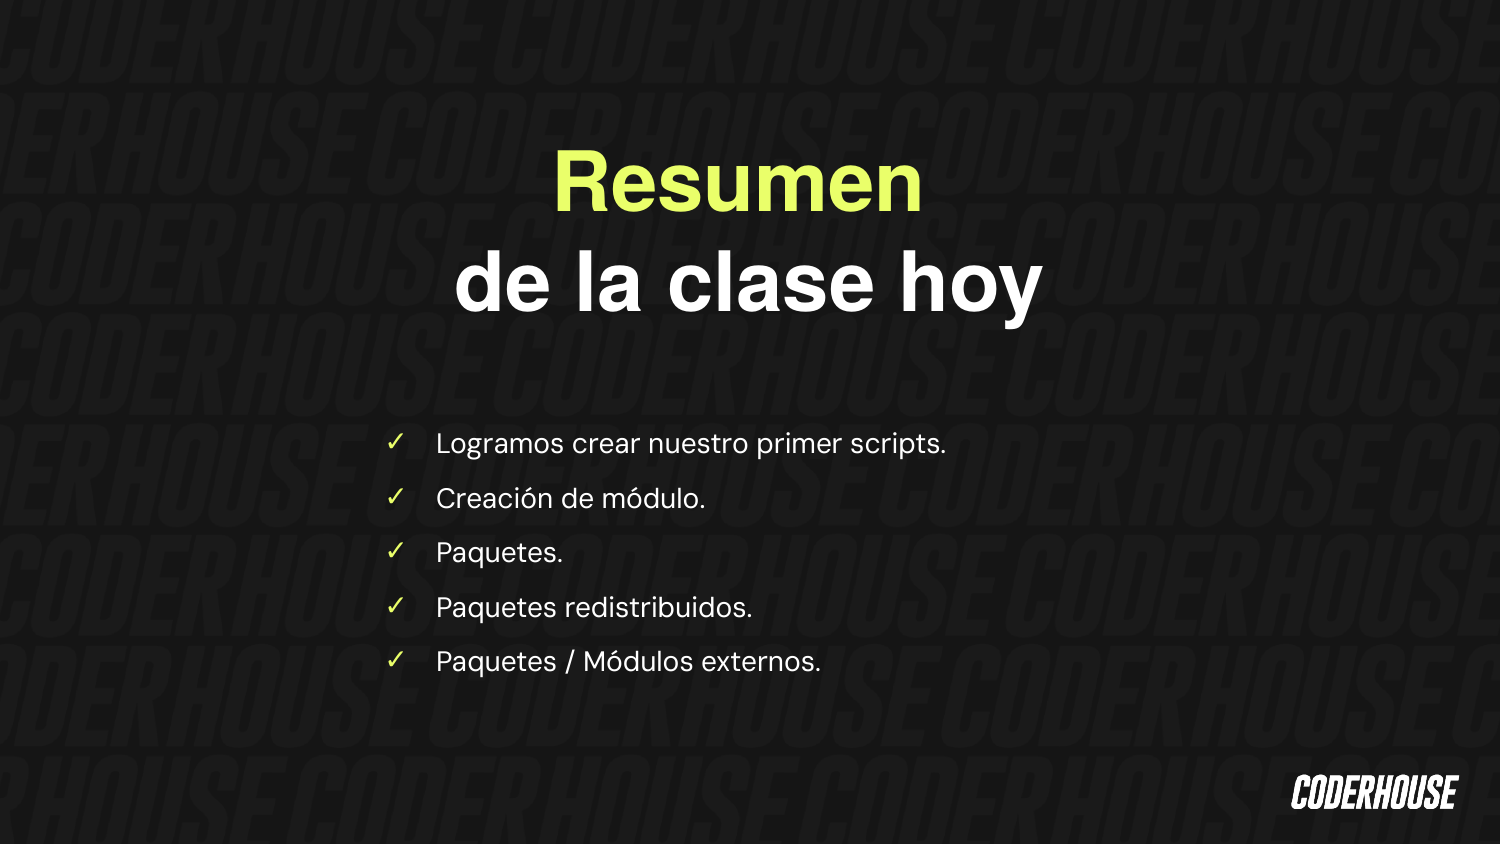

Resumen
de la clase hoy
Logramos crear nuestro primer scripts.
Creación de módulo.
Paquetes.
Paquetes redistribuidos.
Paquetes / Módulos externos.